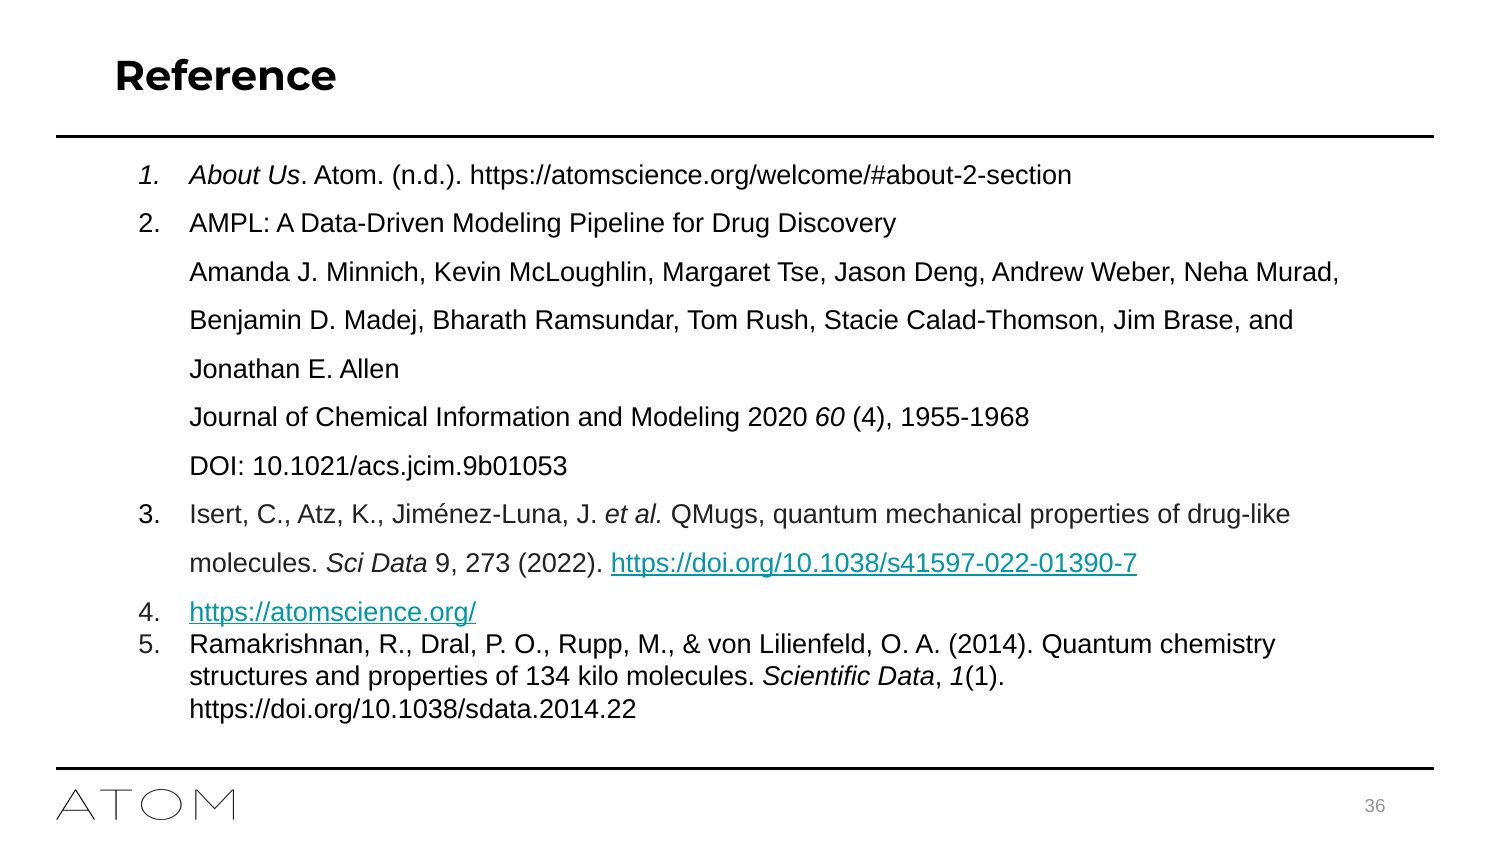

# Reference
About Us. Atom. (n.d.). https://atomscience.org/welcome/#about-2-section
AMPL: A Data-Driven Modeling Pipeline for Drug Discovery
Amanda J. Minnich, Kevin McLoughlin, Margaret Tse, Jason Deng, Andrew Weber, Neha Murad, Benjamin D. Madej, Bharath Ramsundar, Tom Rush, Stacie Calad-Thomson, Jim Brase, and Jonathan E. Allen
Journal of Chemical Information and Modeling 2020 60 (4), 1955-1968
DOI: 10.1021/acs.jcim.9b01053
Isert, C., Atz, K., Jiménez-Luna, J. et al. QMugs, quantum mechanical properties of drug-like molecules. Sci Data 9, 273 (2022). https://doi.org/10.1038/s41597-022-01390-7
https://atomscience.org/
Ramakrishnan, R., Dral, P. O., Rupp, M., & von Lilienfeld, O. A. (2014). Quantum chemistry structures and properties of 134 kilo molecules. Scientific Data, 1(1). https://doi.org/10.1038/sdata.2014.22
36